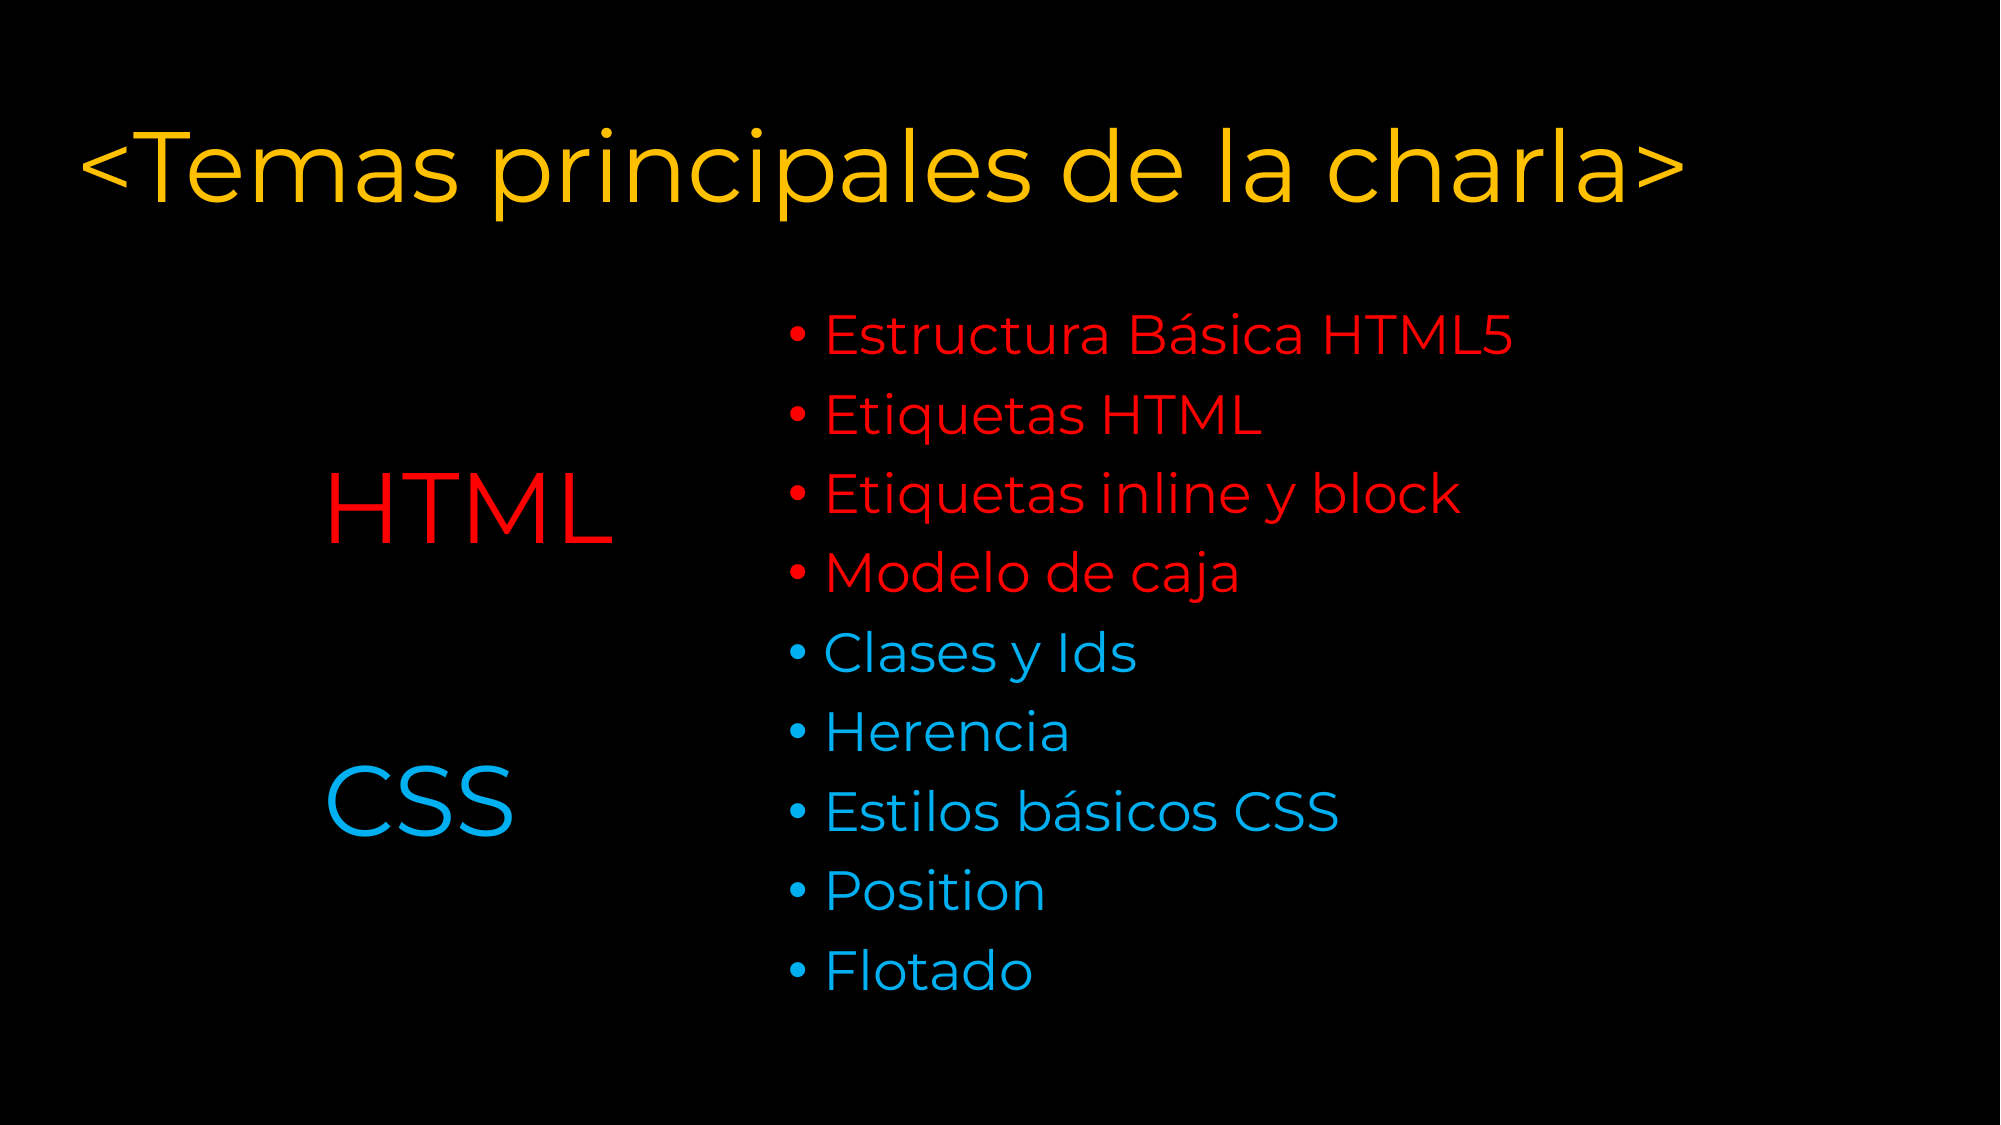

# <Temas principales de la charla>
Estructura Básica HTML5
Etiquetas HTML
Etiquetas inline y block
Modelo de caja
Clases y Ids
Herencia
Estilos básicos CSS
Position
Flotado

HTML
CSS